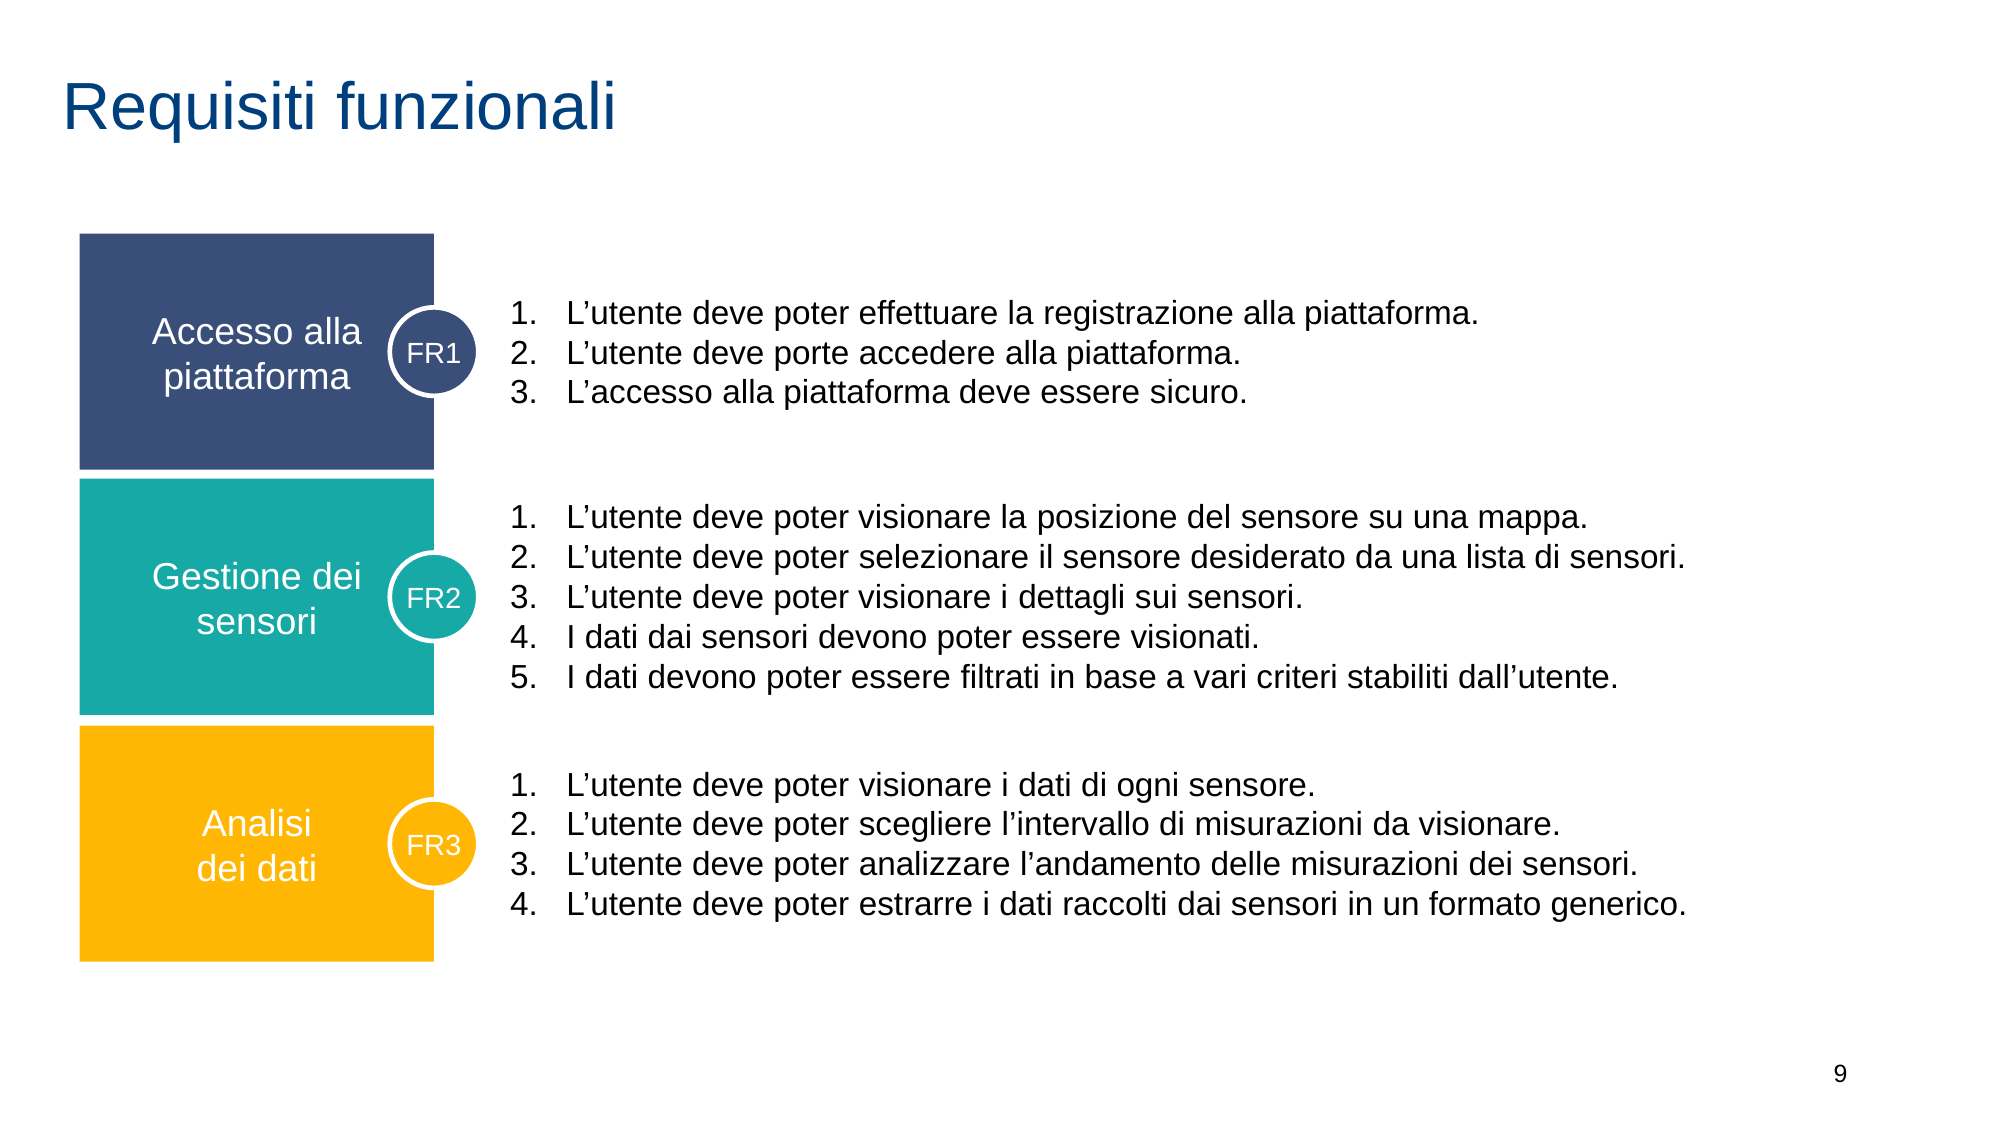

Requisiti funzionali
Accesso alla piattaforma
L’utente deve poter effettuare la registrazione alla piattaforma.
L’utente deve porte accedere alla piattaforma.
L’accesso alla piattaforma deve essere sicuro.
FR1
Gestione dei sensori
L’utente deve poter visionare la posizione del sensore su una mappa.
L’utente deve poter selezionare il sensore desiderato da una lista di sensori.
L’utente deve poter visionare i dettagli sui sensori.
I dati dai sensori devono poter essere visionati.
I dati devono poter essere filtrati in base a vari criteri stabiliti dall’utente.
FR2
Analisi
dei dati
L’utente deve poter visionare i dati di ogni sensore.
L’utente deve poter scegliere l’intervallo di misurazioni da visionare.
L’utente deve poter analizzare l’andamento delle misurazioni dei sensori.
L’utente deve poter estrarre i dati raccolti dai sensori in un formato generico.
FR3
9